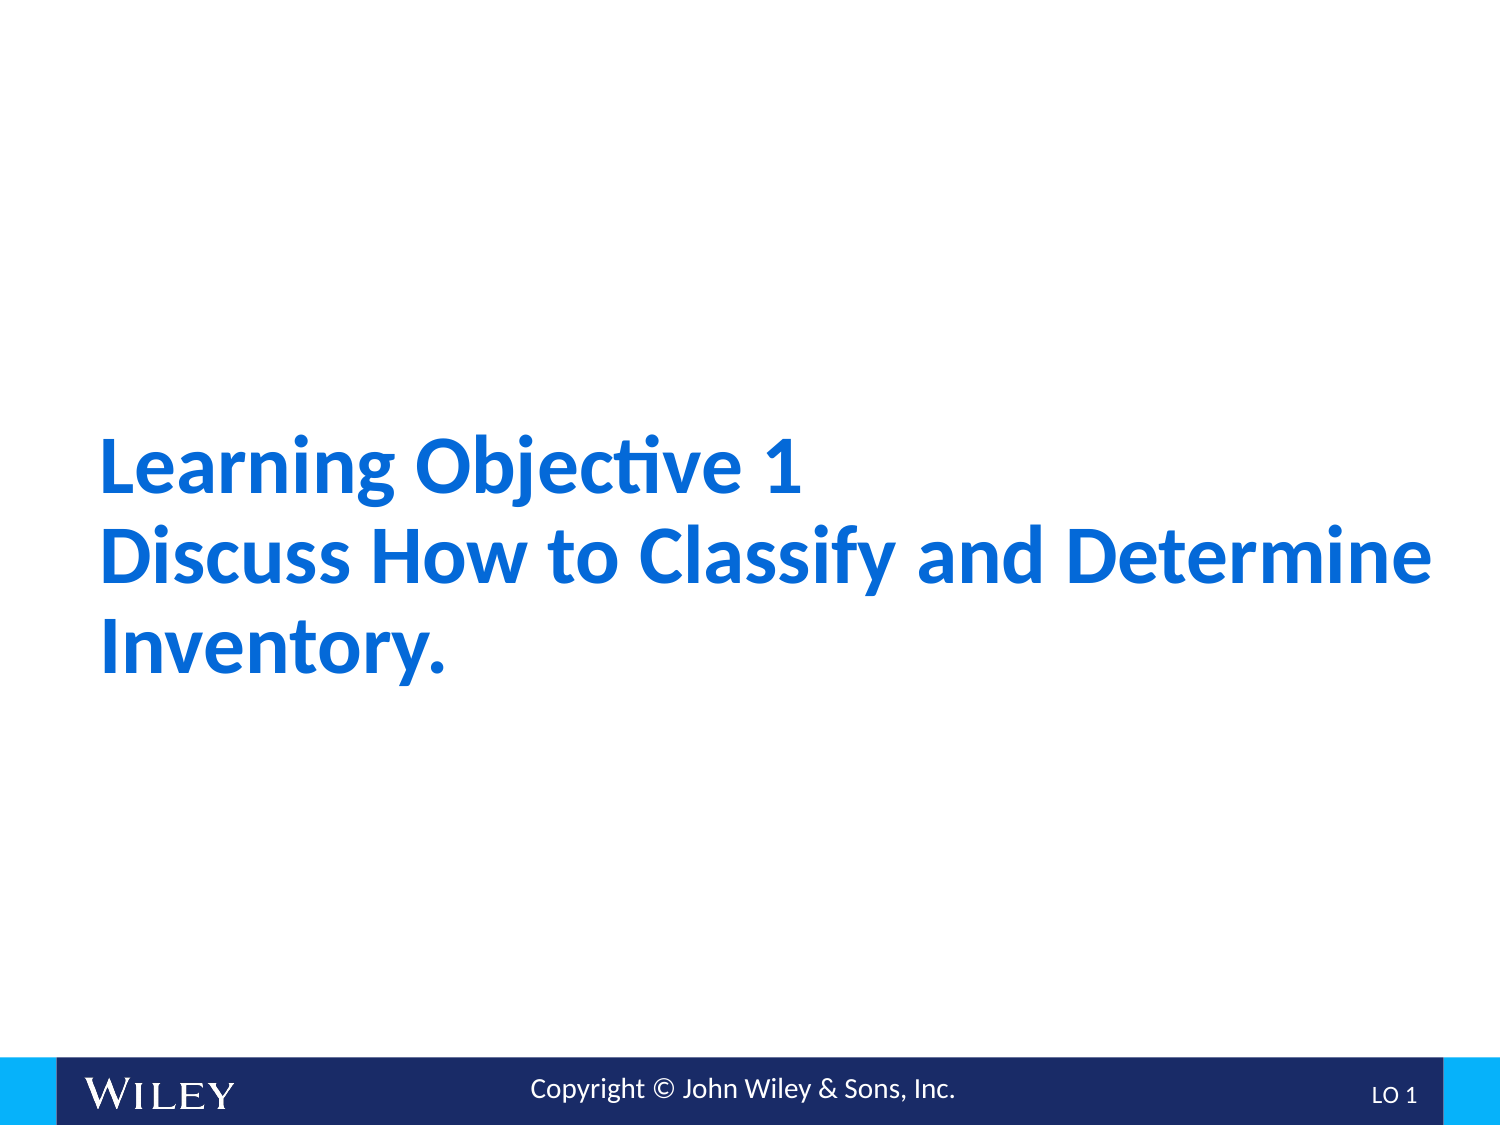

# Learning Objective 1 Discuss How to Classify and Determine Inventory.
L O 1